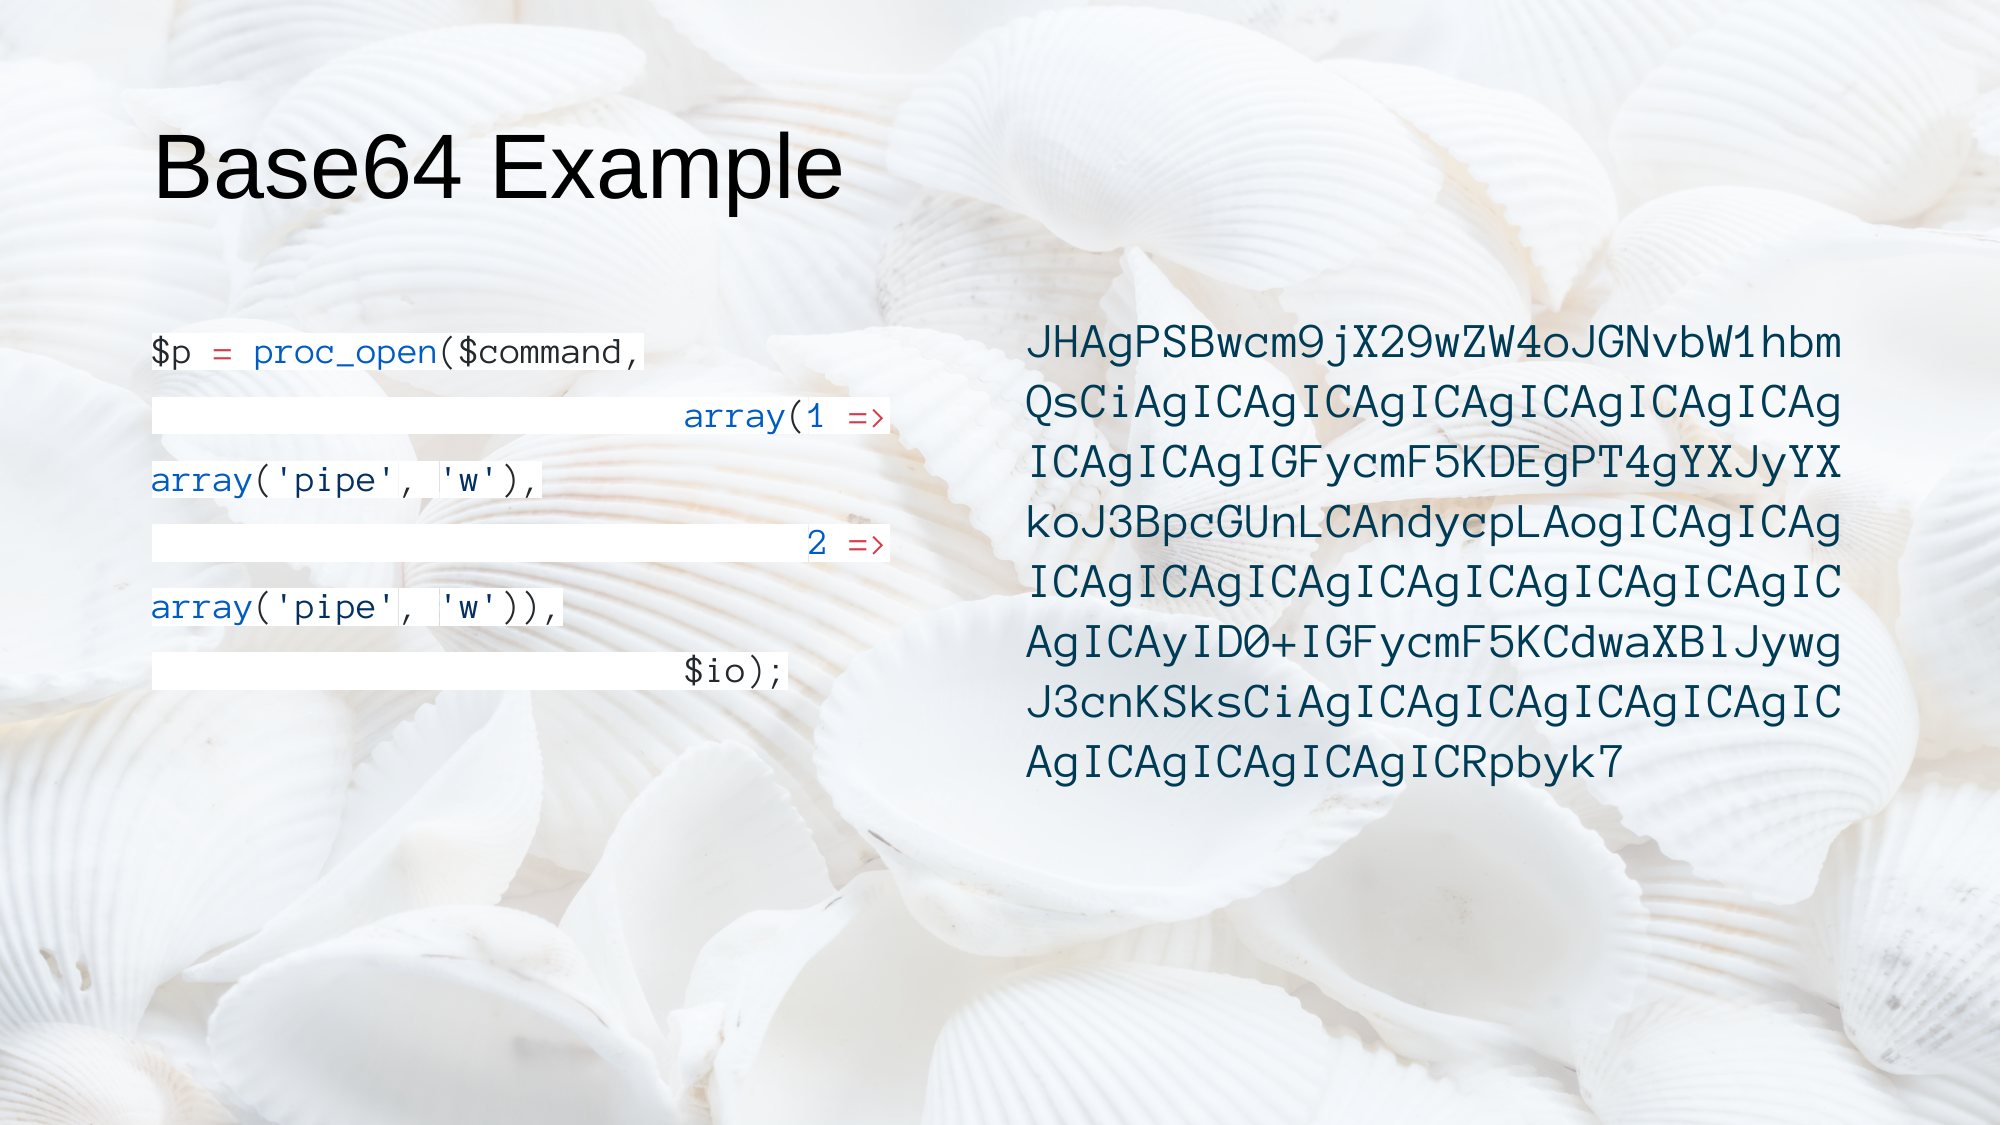

# Base64 Example
$p = proc_open($command,
                          array(1 => array('pipe', 'w'),
                                2 => array('pipe', 'w')),
                          $io);

JHAgPSBwcm9jX29wZW4oJGNvbW1hbmQsCiAgICAgICAgICAgICAgICAgICAgICAgICAgIGFycmF5KDEgPT4gYXJyYXkoJ3BpcGUnLCAndycpLAogICAgICAgICAgICAgICAgICAgICAgICAgICAgICAgICAyID0+IGFycmF5KCdwaXBlJywgJ3cnKSksCiAgICAgICAgICAgICAgICAgICAgICAgICAgICRpbyk7